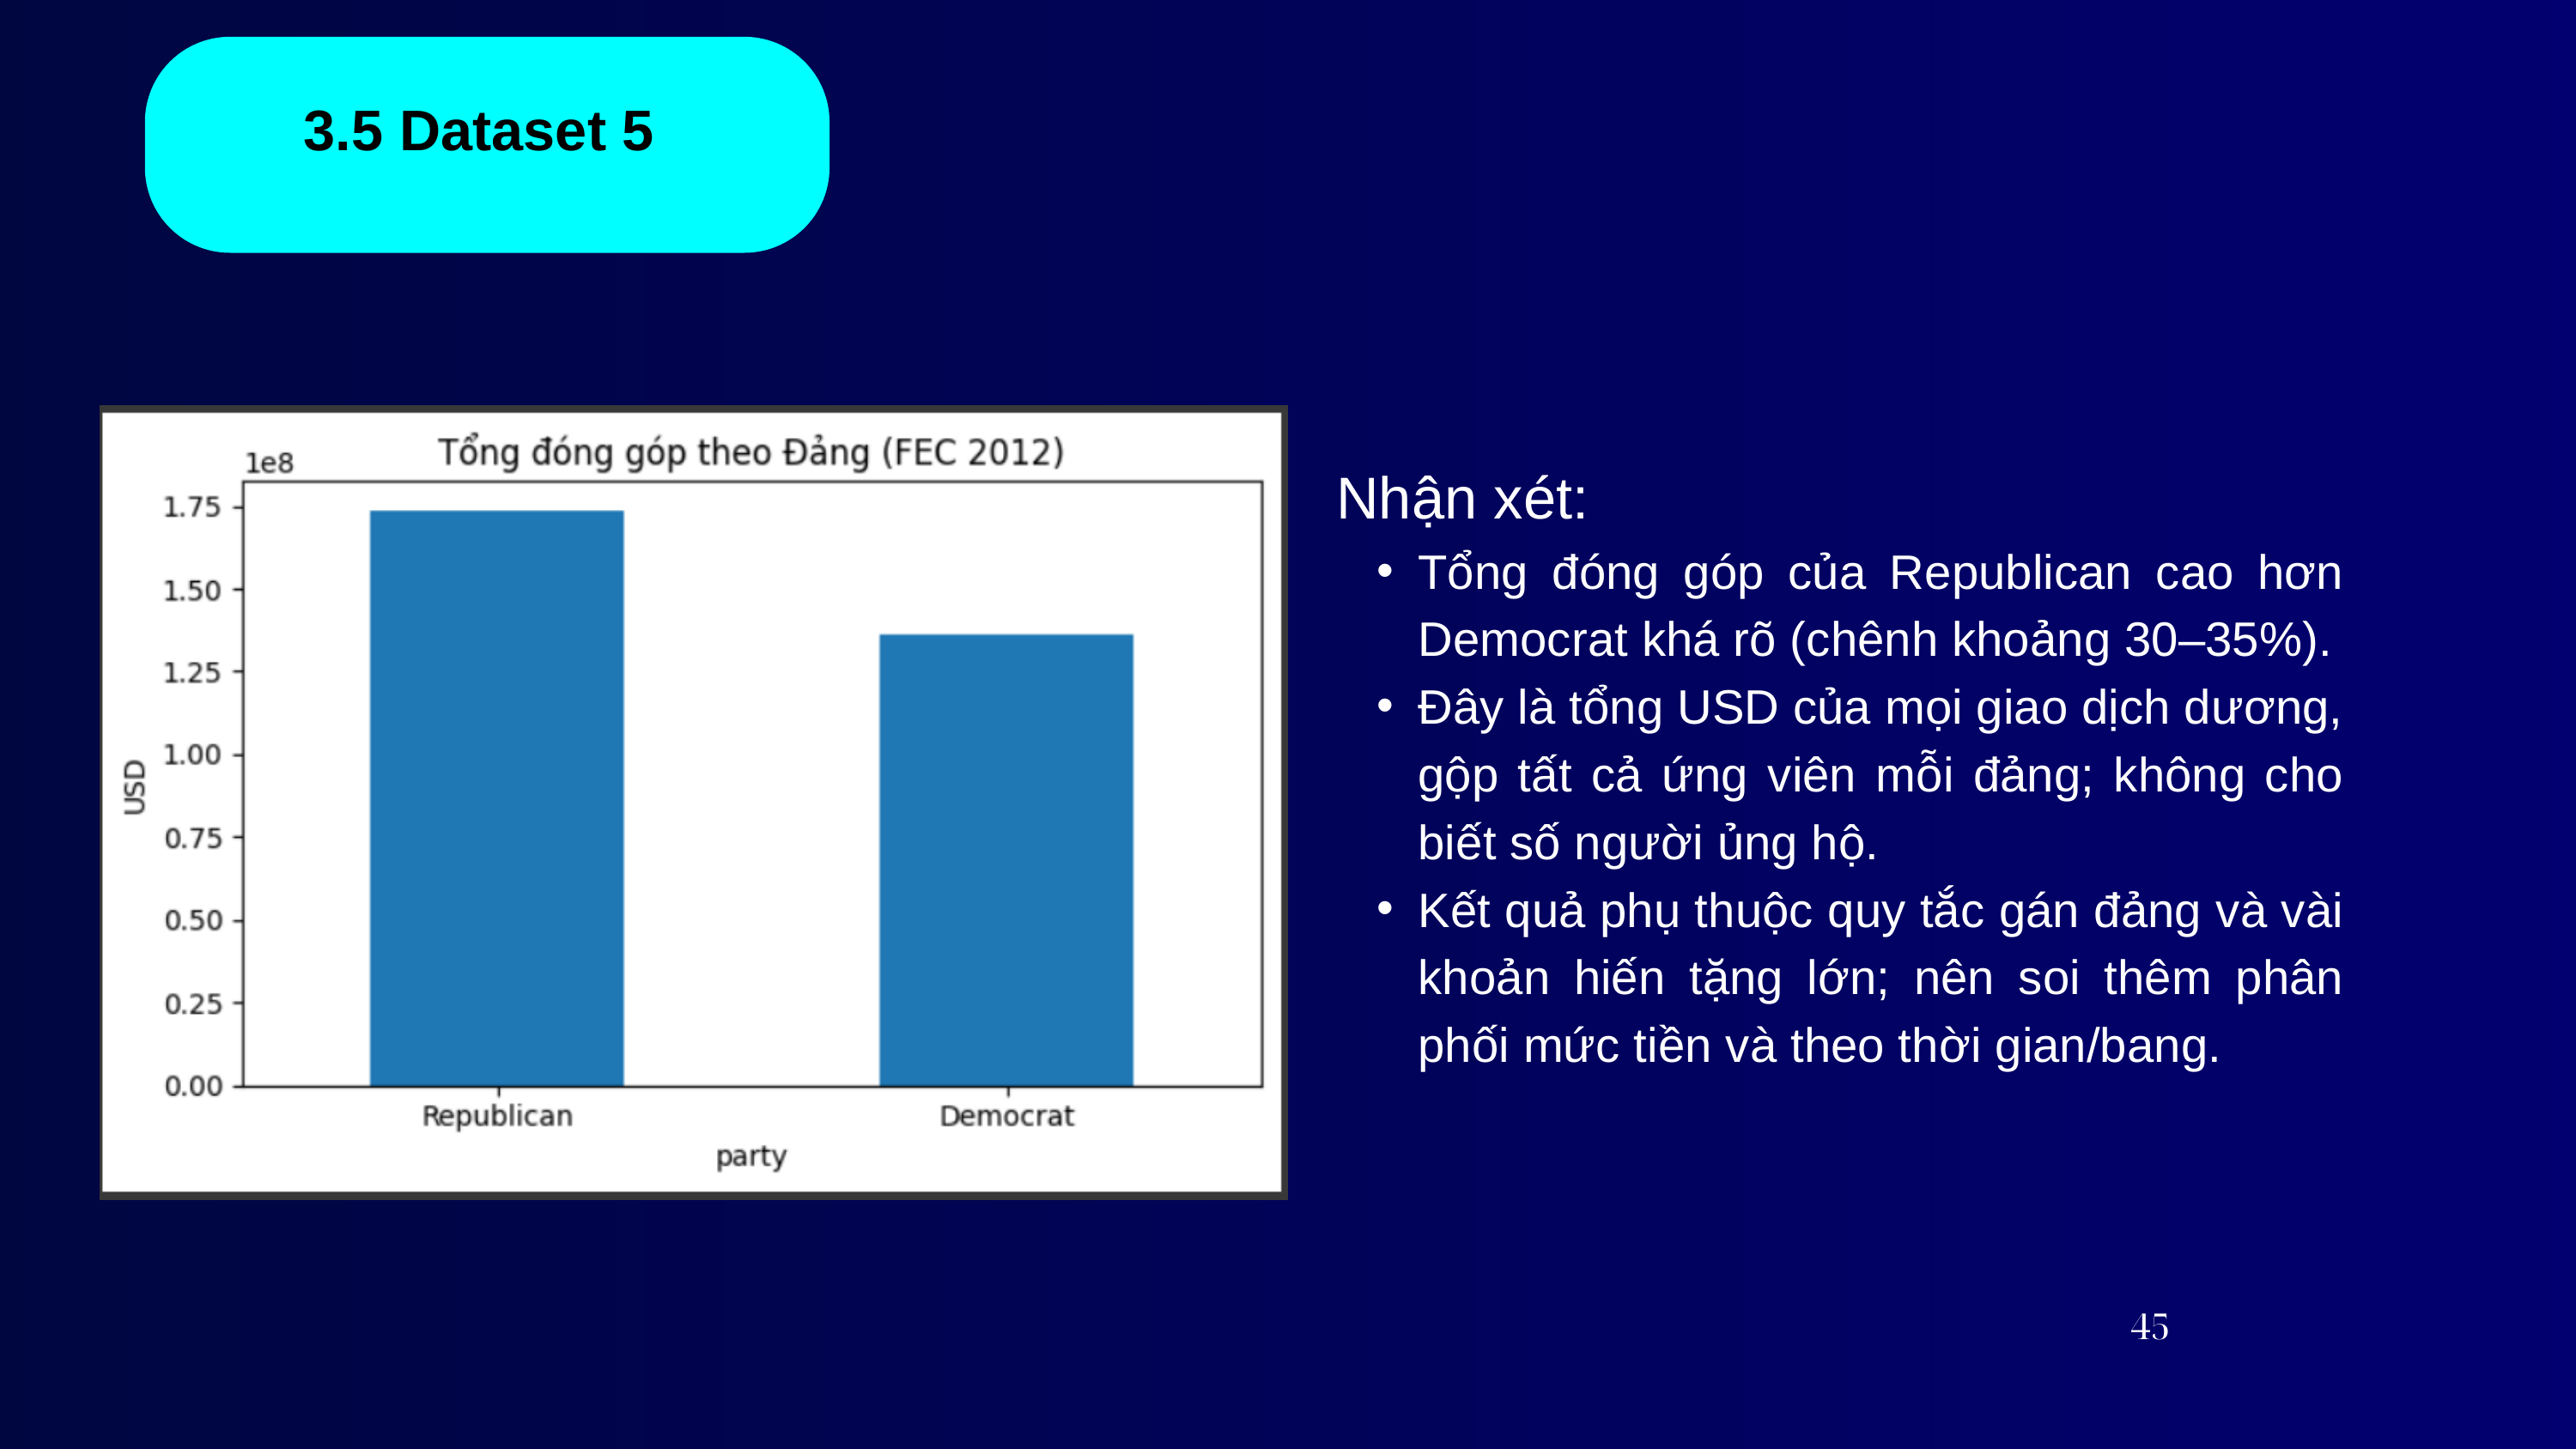

3.5 Dataset 5

Nhận xét:
Tổng đóng góp của Republican cao hơn Democrat khá rõ (chênh khoảng 30–35%).
Đây là tổng USD của mọi giao dịch dương, gộp tất cả ứng viên mỗi đảng; không cho biết số người ủng hộ.
Kết quả phụ thuộc quy tắc gán đảng và vài khoản hiến tặng lớn; nên soi thêm phân phối mức tiền và theo thời gian/bang.

45